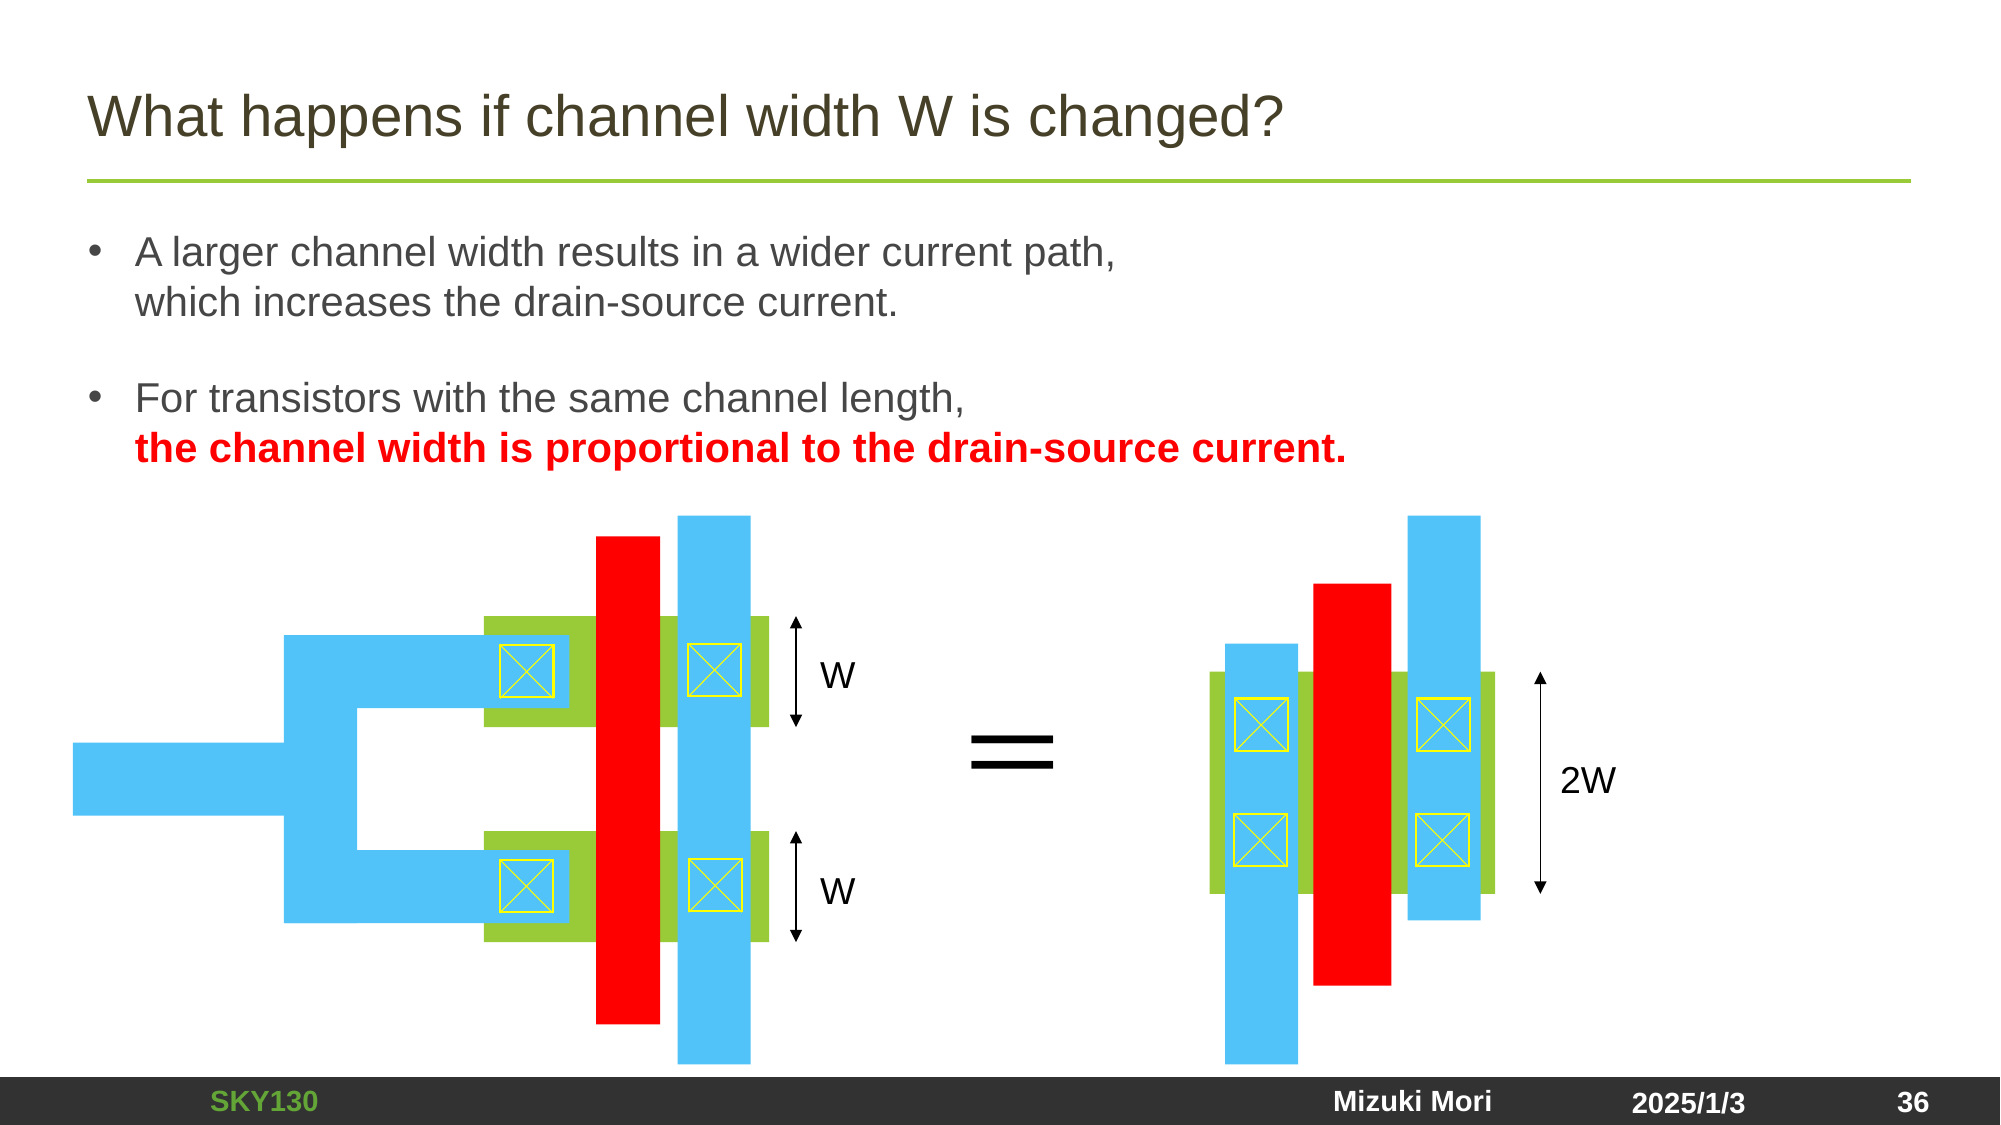

# What happens if channel width W is changed?
A larger channel width results in a wider current path,
which increases the drain-source current.
For transistors with the same channel length,
the channel width is proportional to the drain-source current.

W

＝

2W

W
36
2025/1/3